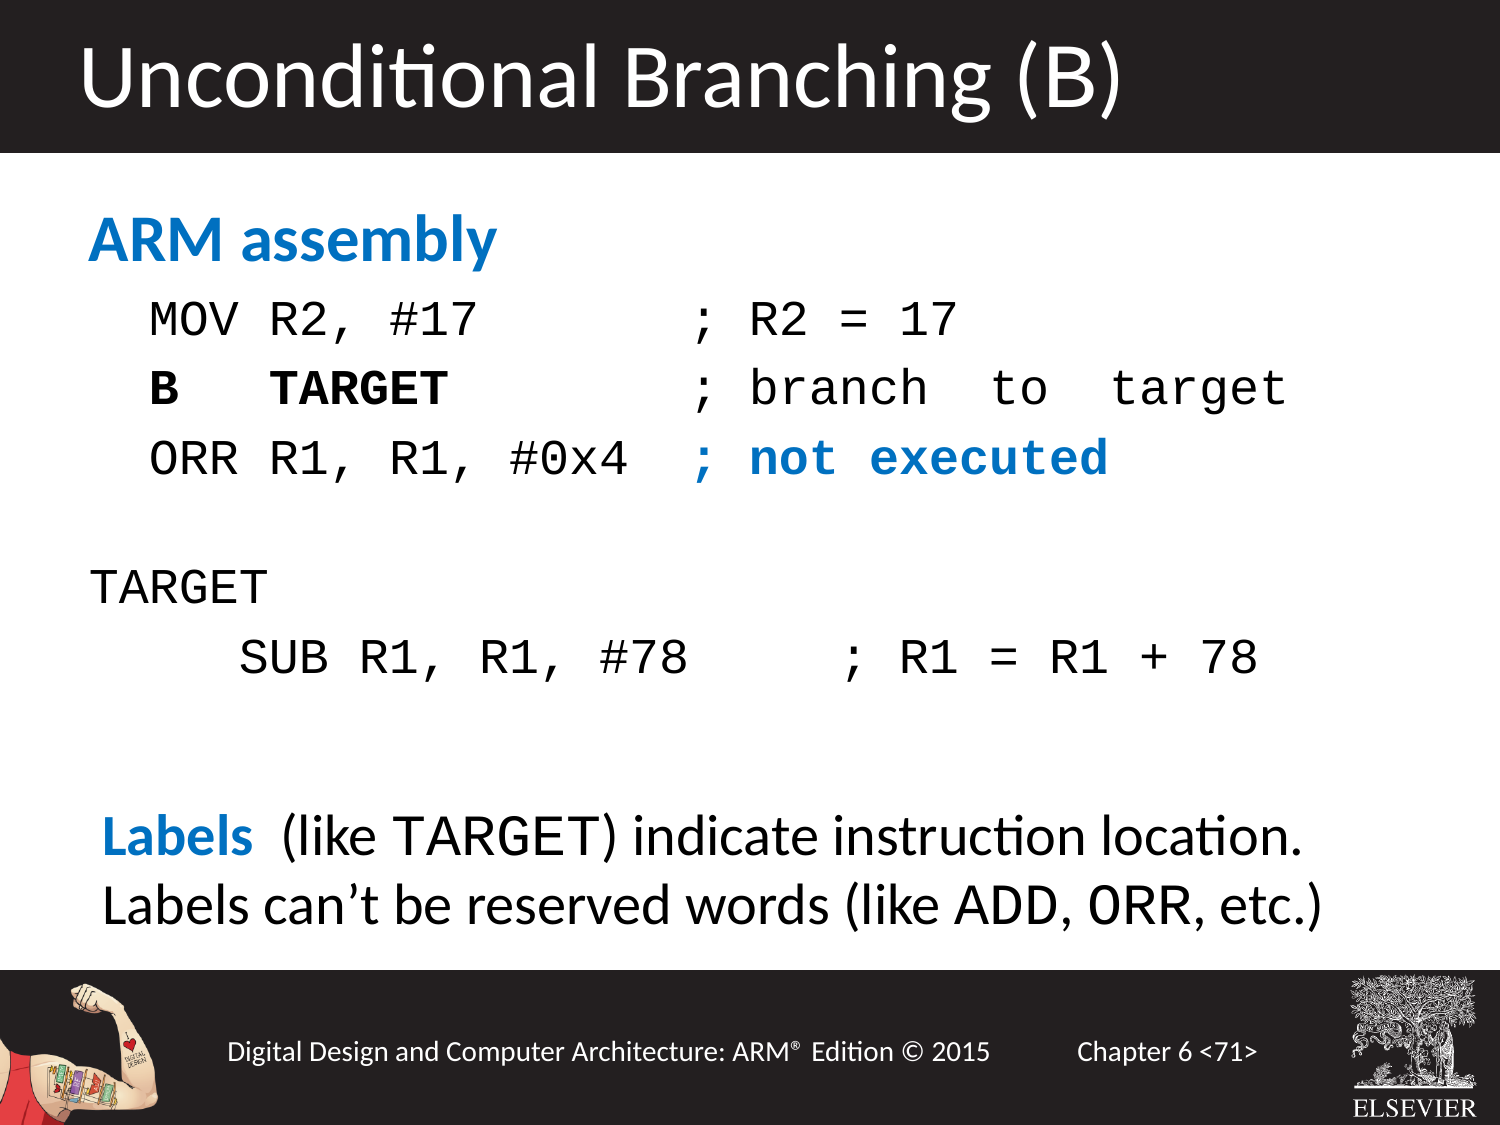

Unconditional Branching (B)
ARM assembly
  MOV R2, #17		; R2 = 17
  B   TARGET		; branch  to  target
  ORR R1, R1, #0x4	; not executed

TARGET
	SUB R1, R1, #78  	; R1 = R1 + 78

Labels  (like TARGET) indicate instruction location. Labels can’t be reserved words (like ADD, ORR, etc.)